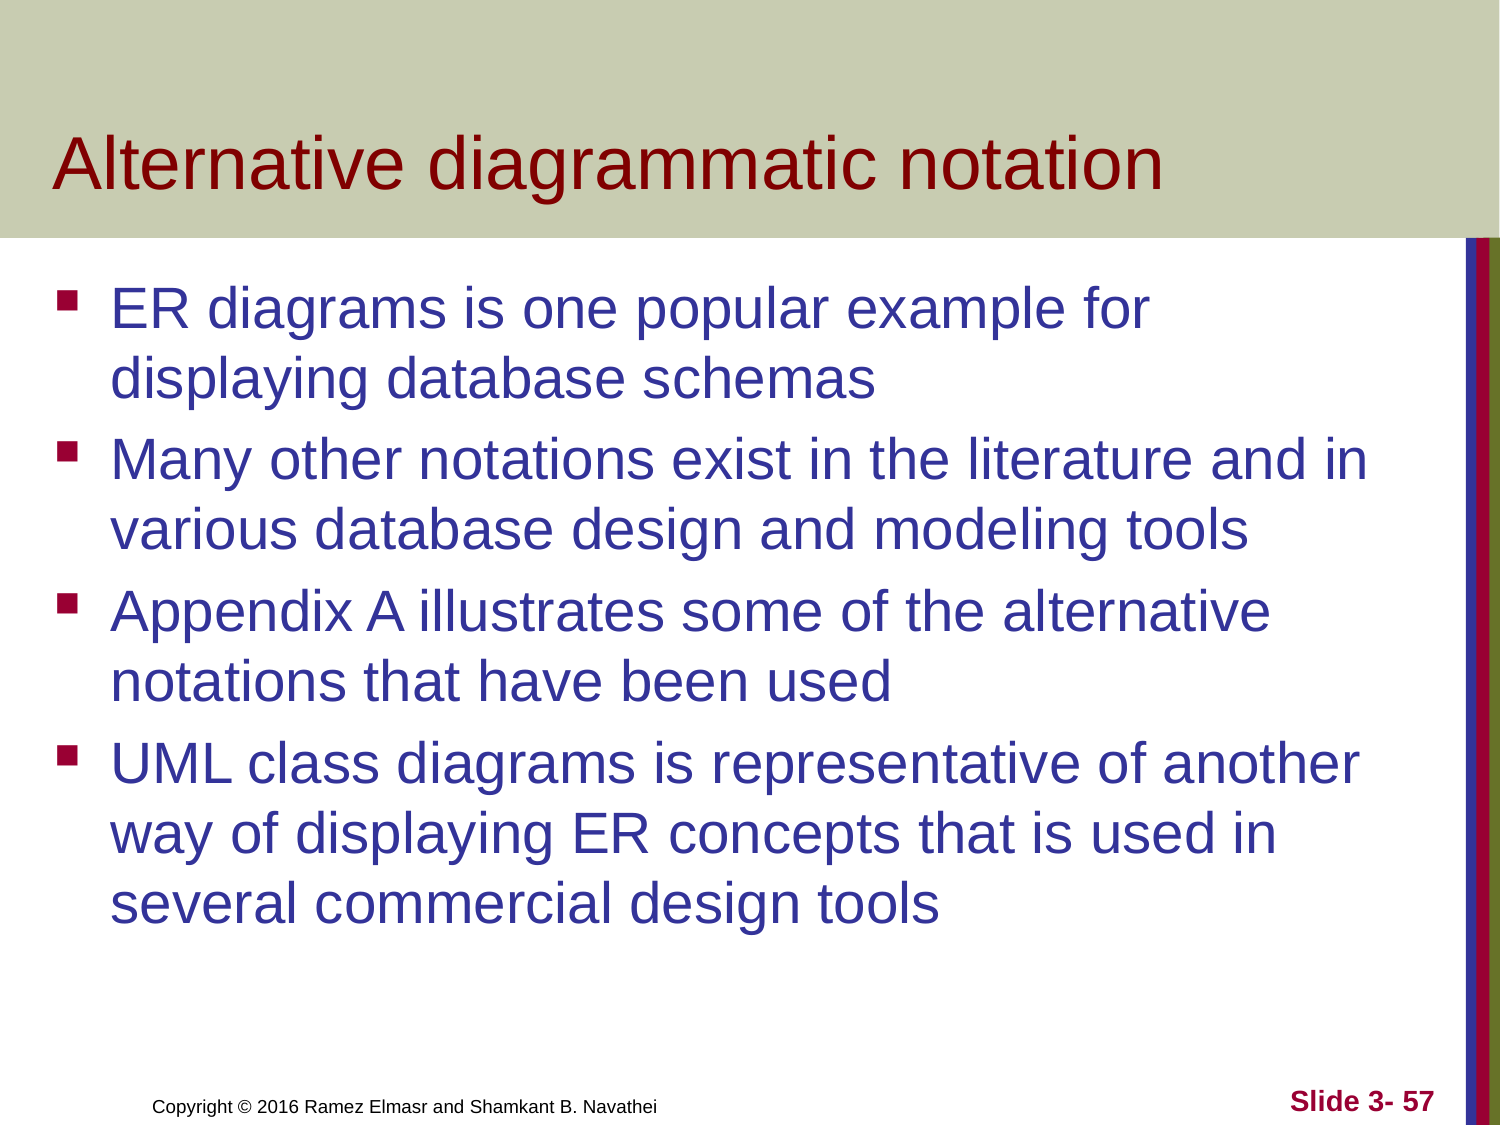

# Alternative diagrammatic notation
ER diagrams is one popular example for displaying database schemas
Many other notations exist in the literature and in various database design and modeling tools
Appendix A illustrates some of the alternative notations that have been used
UML class diagrams is representative of another way of displaying ER concepts that is used in several commercial design tools
Slide 3- 57